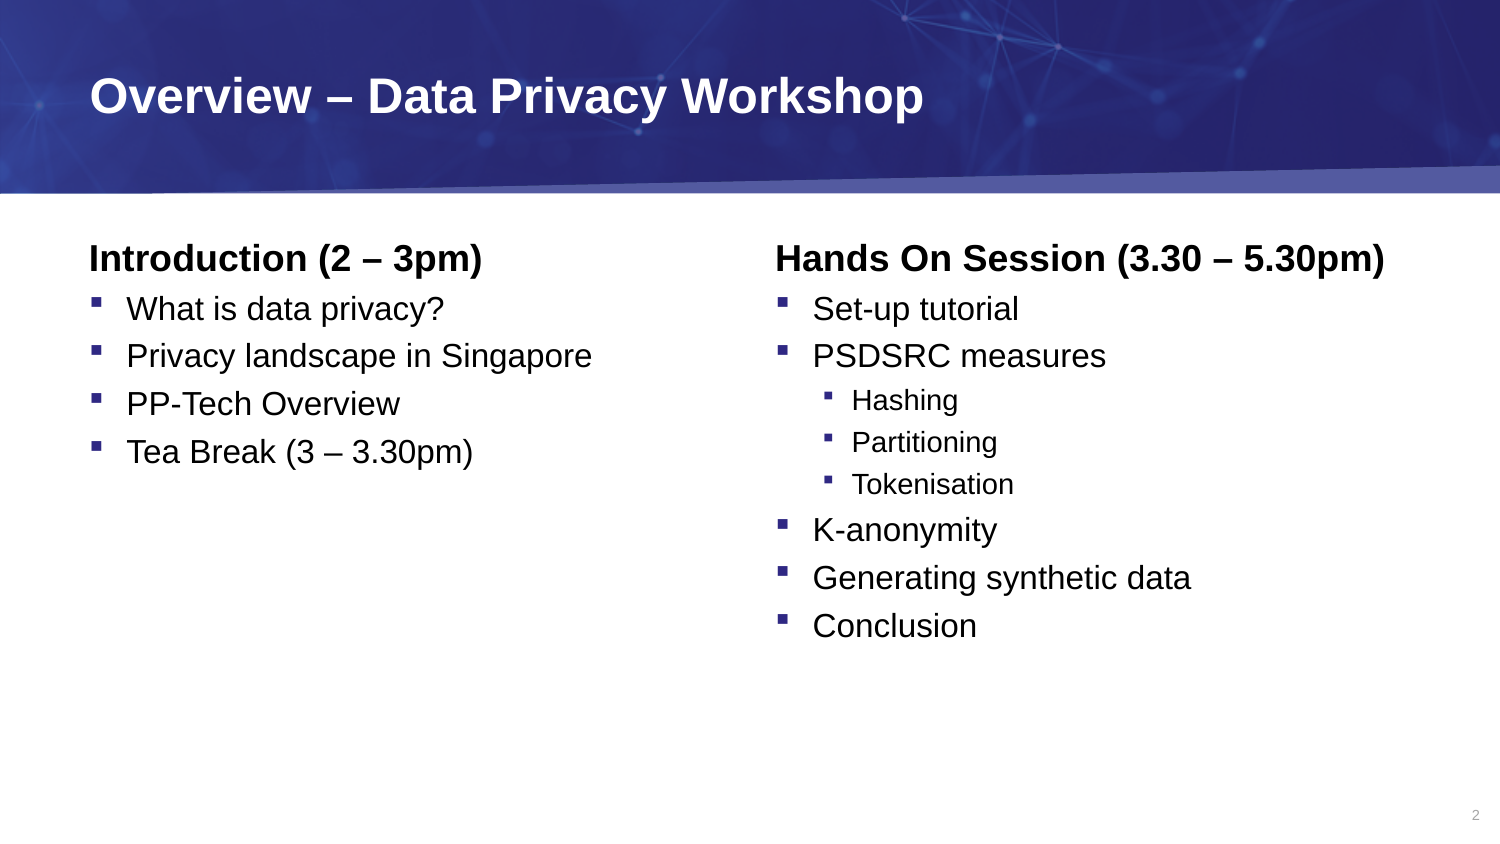

# Overview – Data Privacy Workshop
Introduction (2 – 3pm)
What is data privacy?
Privacy landscape in Singapore
PP-Tech Overview
Tea Break (3 – 3.30pm)

Hands On Session (3.30 – 5.30pm)
Set-up tutorial
PSDSRC measures
Hashing
Partitioning
Tokenisation
K-anonymity
Generating synthetic data
Conclusion

2